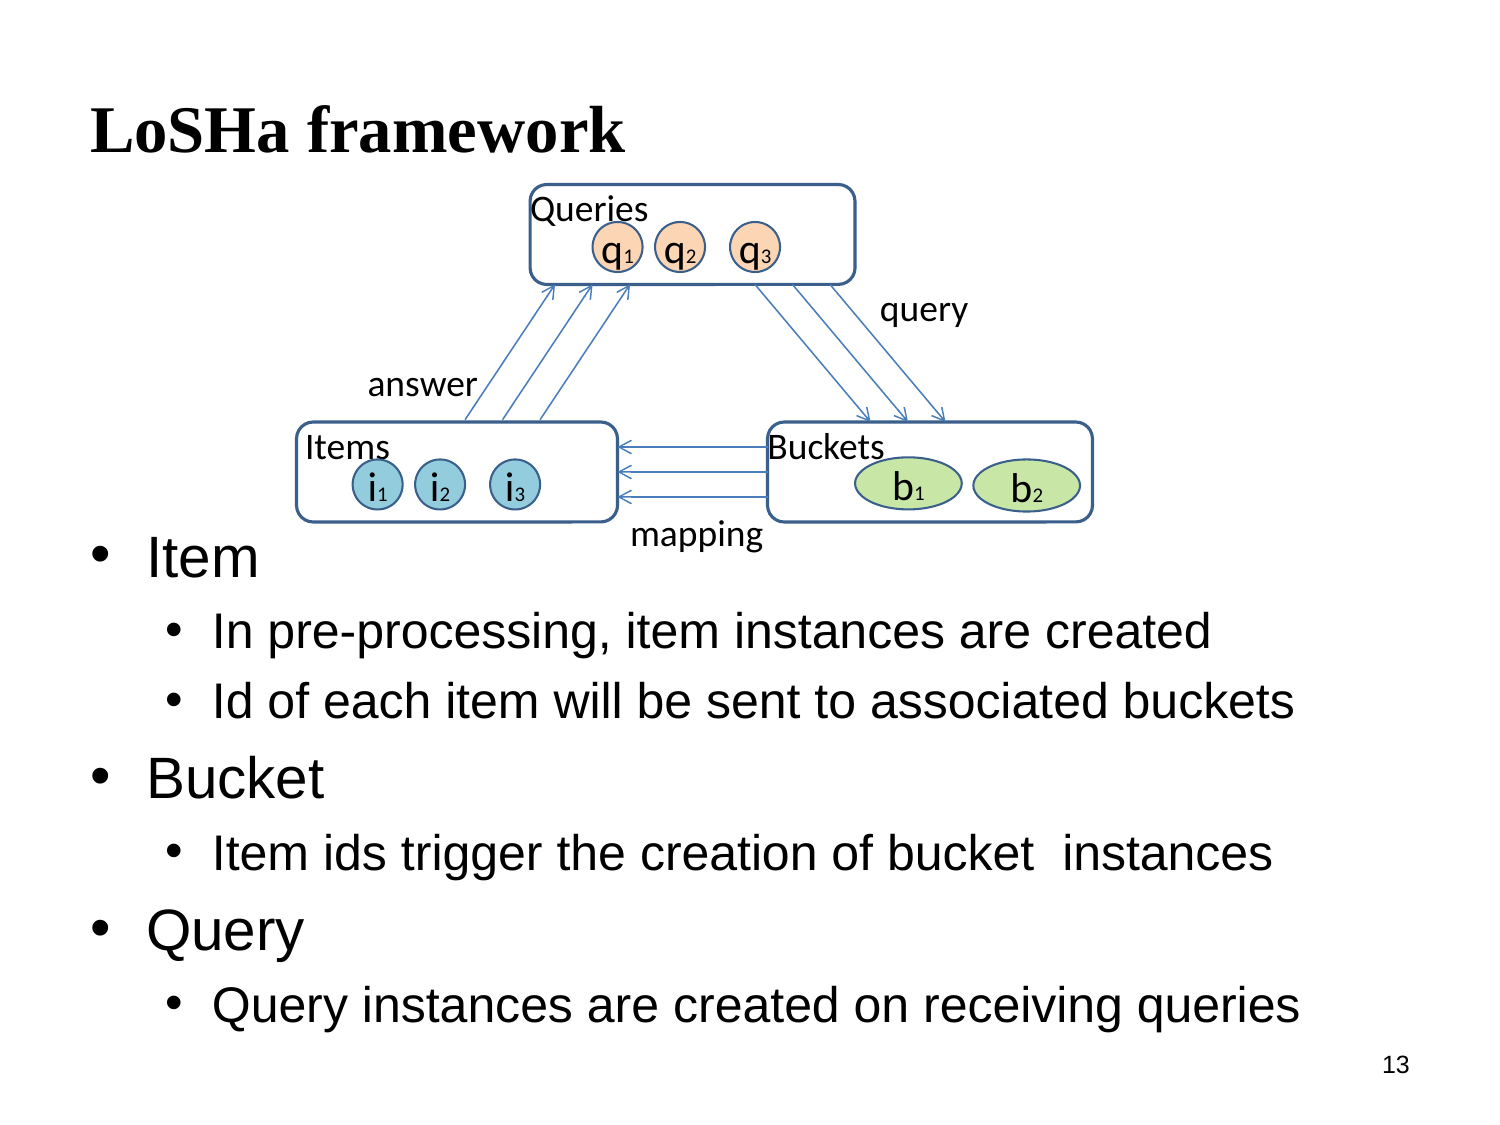

# LoSHa framework

Queries
q1
q2
q3
query
answer

Items
i1
i2
i3

Buckets
b1
b2
mapping

Item
In pre-processing, item instances are created
Id of each item will be sent to associated buckets
Bucket
Item ids trigger the creation of bucket  instances
Query
Query instances are created on receiving queries
13